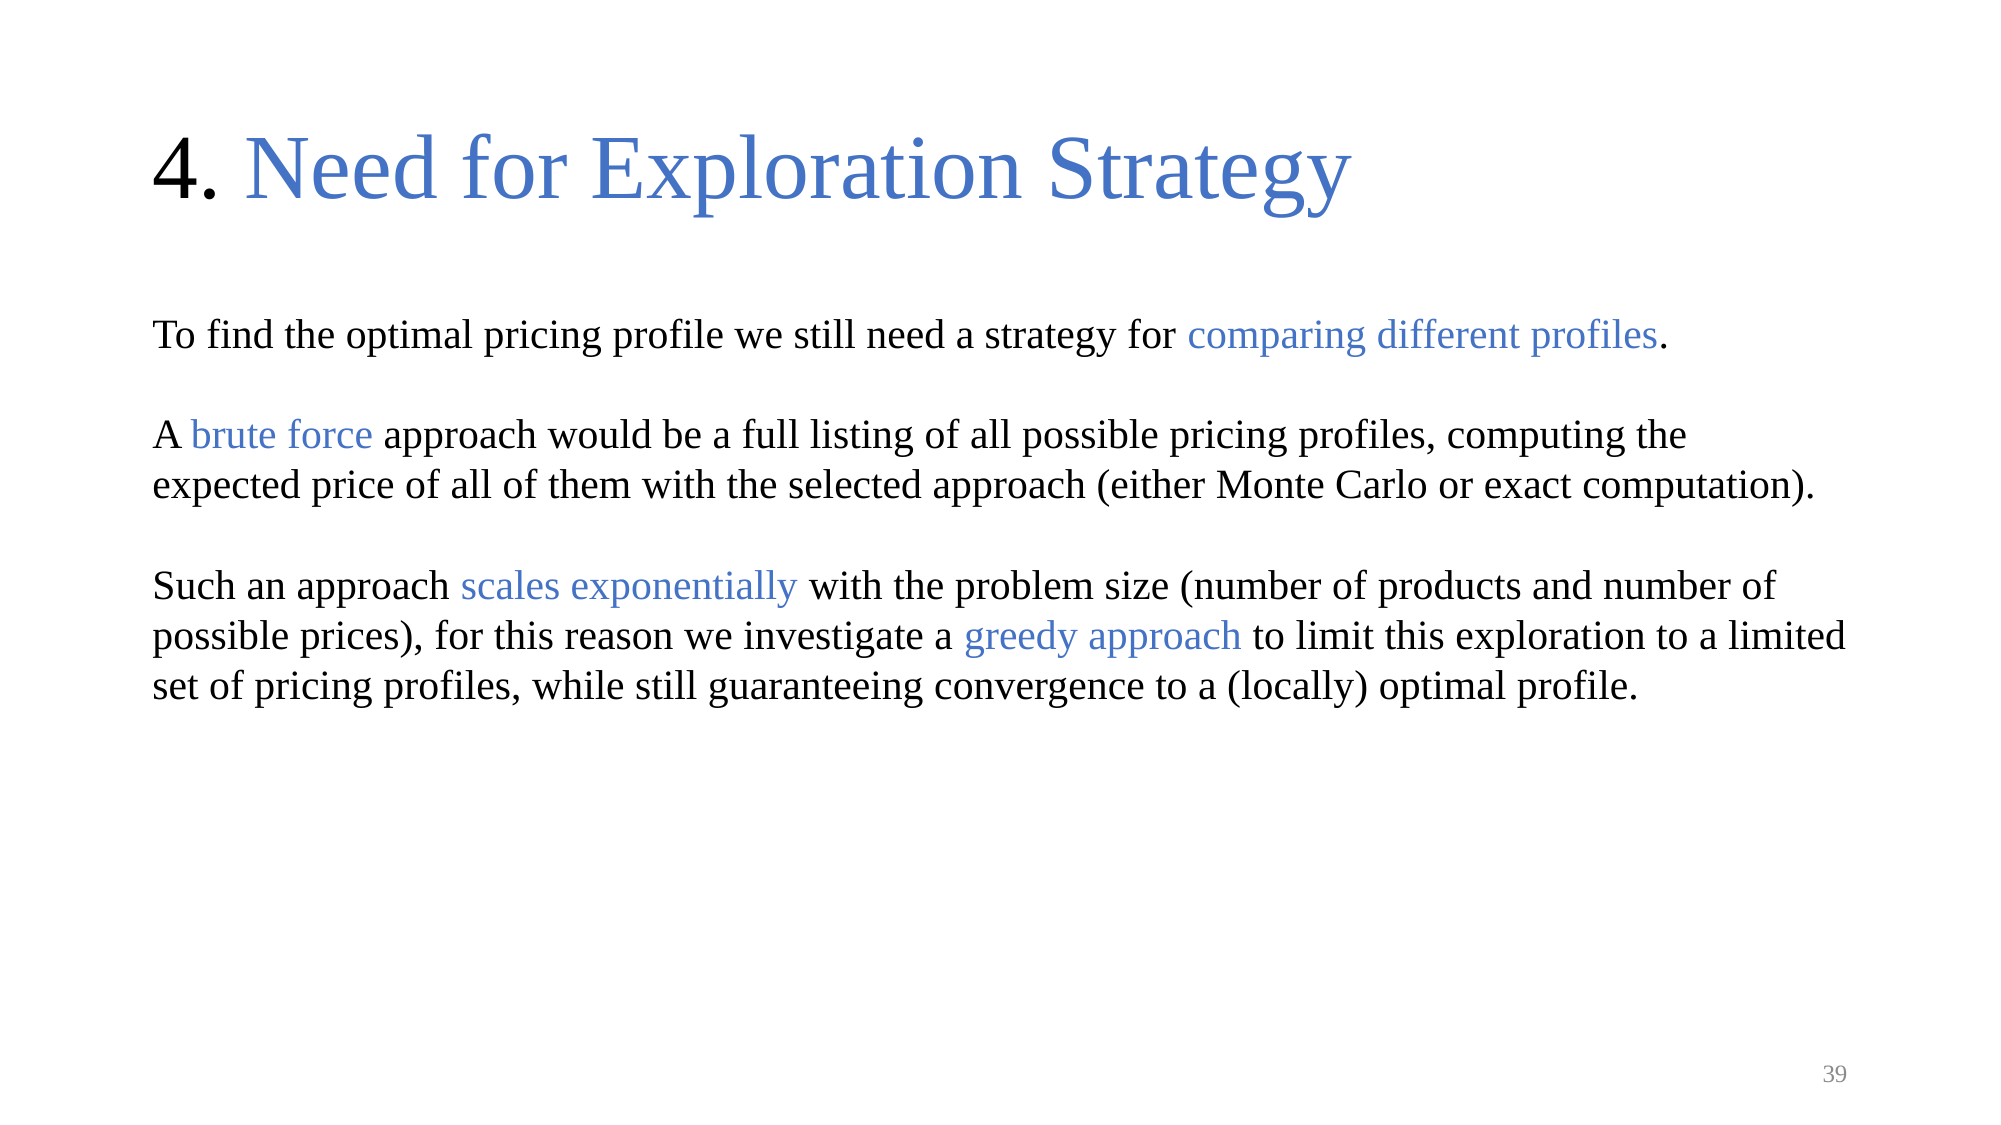

# 4. Need for Exploration Strategy
To find the optimal pricing profile we still need a strategy for comparing different profiles.

A brute force approach would be a full listing of all possible pricing profiles, computing the expected price of all of them with the selected approach (either Monte Carlo or exact computation).

Such an approach scales exponentially with the problem size (number of products and number of possible prices), for this reason we investigate a greedy approach to limit this exploration to a limited set of pricing profiles, while still guaranteeing convergence to a (locally) optimal profile.
39